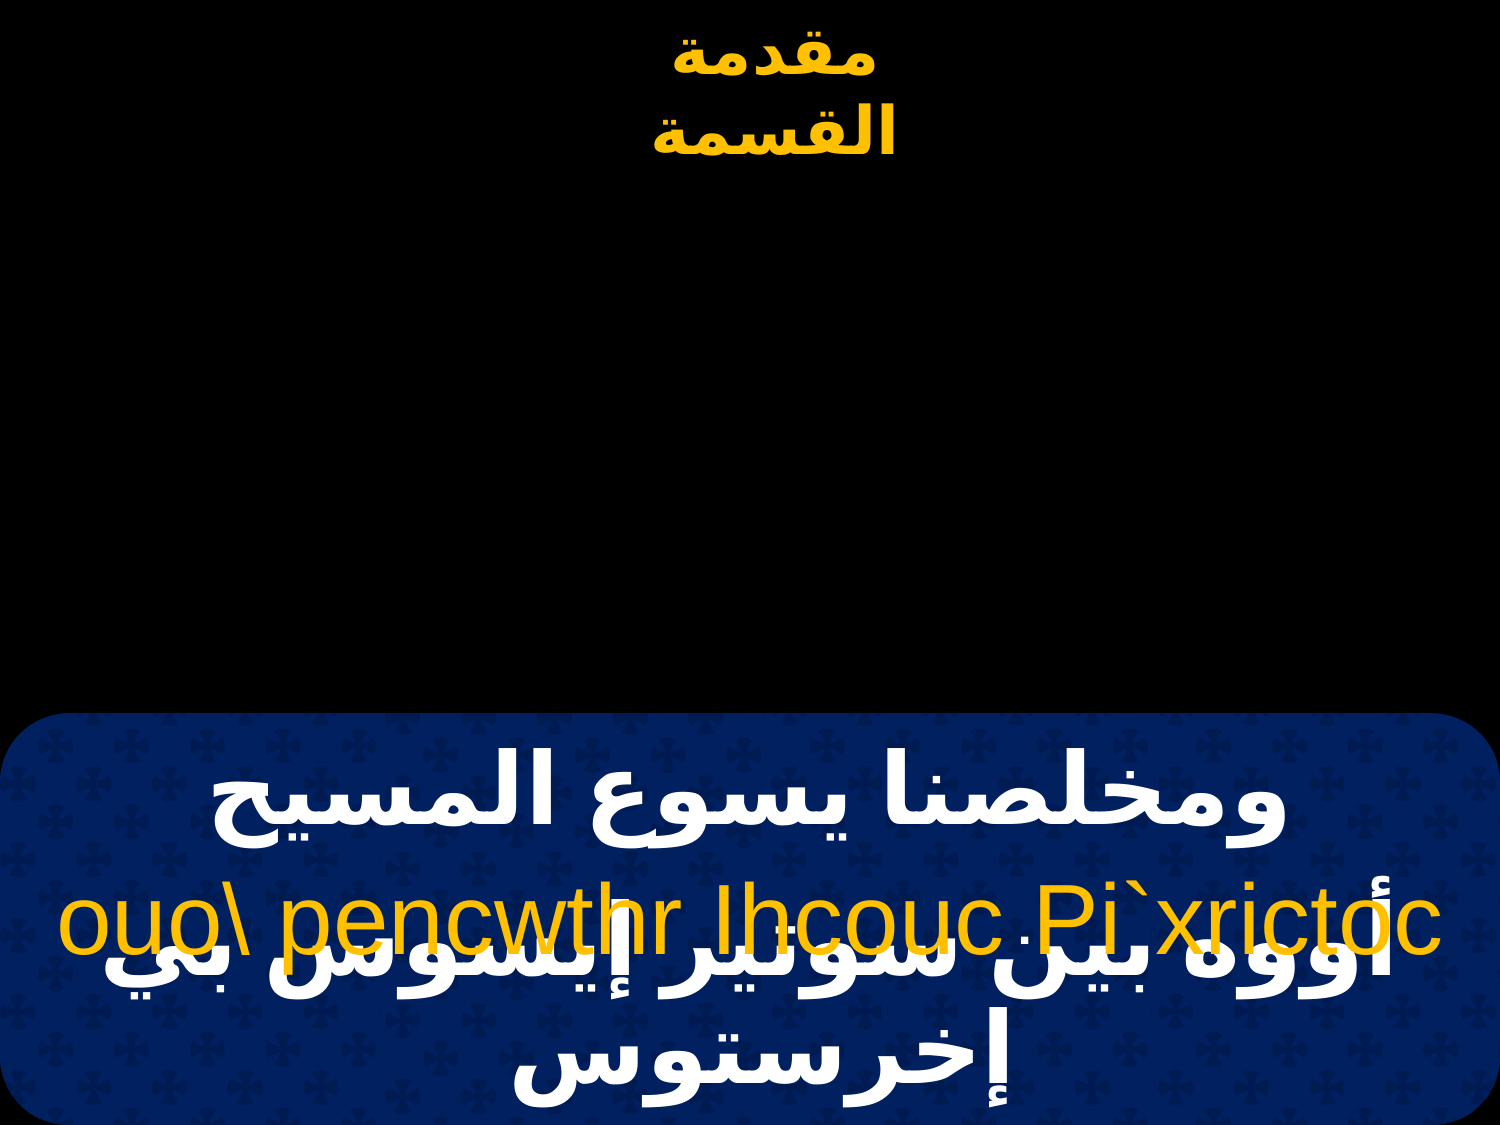

# ومخلصنا يسوع المسيح
ouo\ pencwthr Ihcouc Pi`xrictoc
أووه بين سوتير إيسوس بي إخرستوس